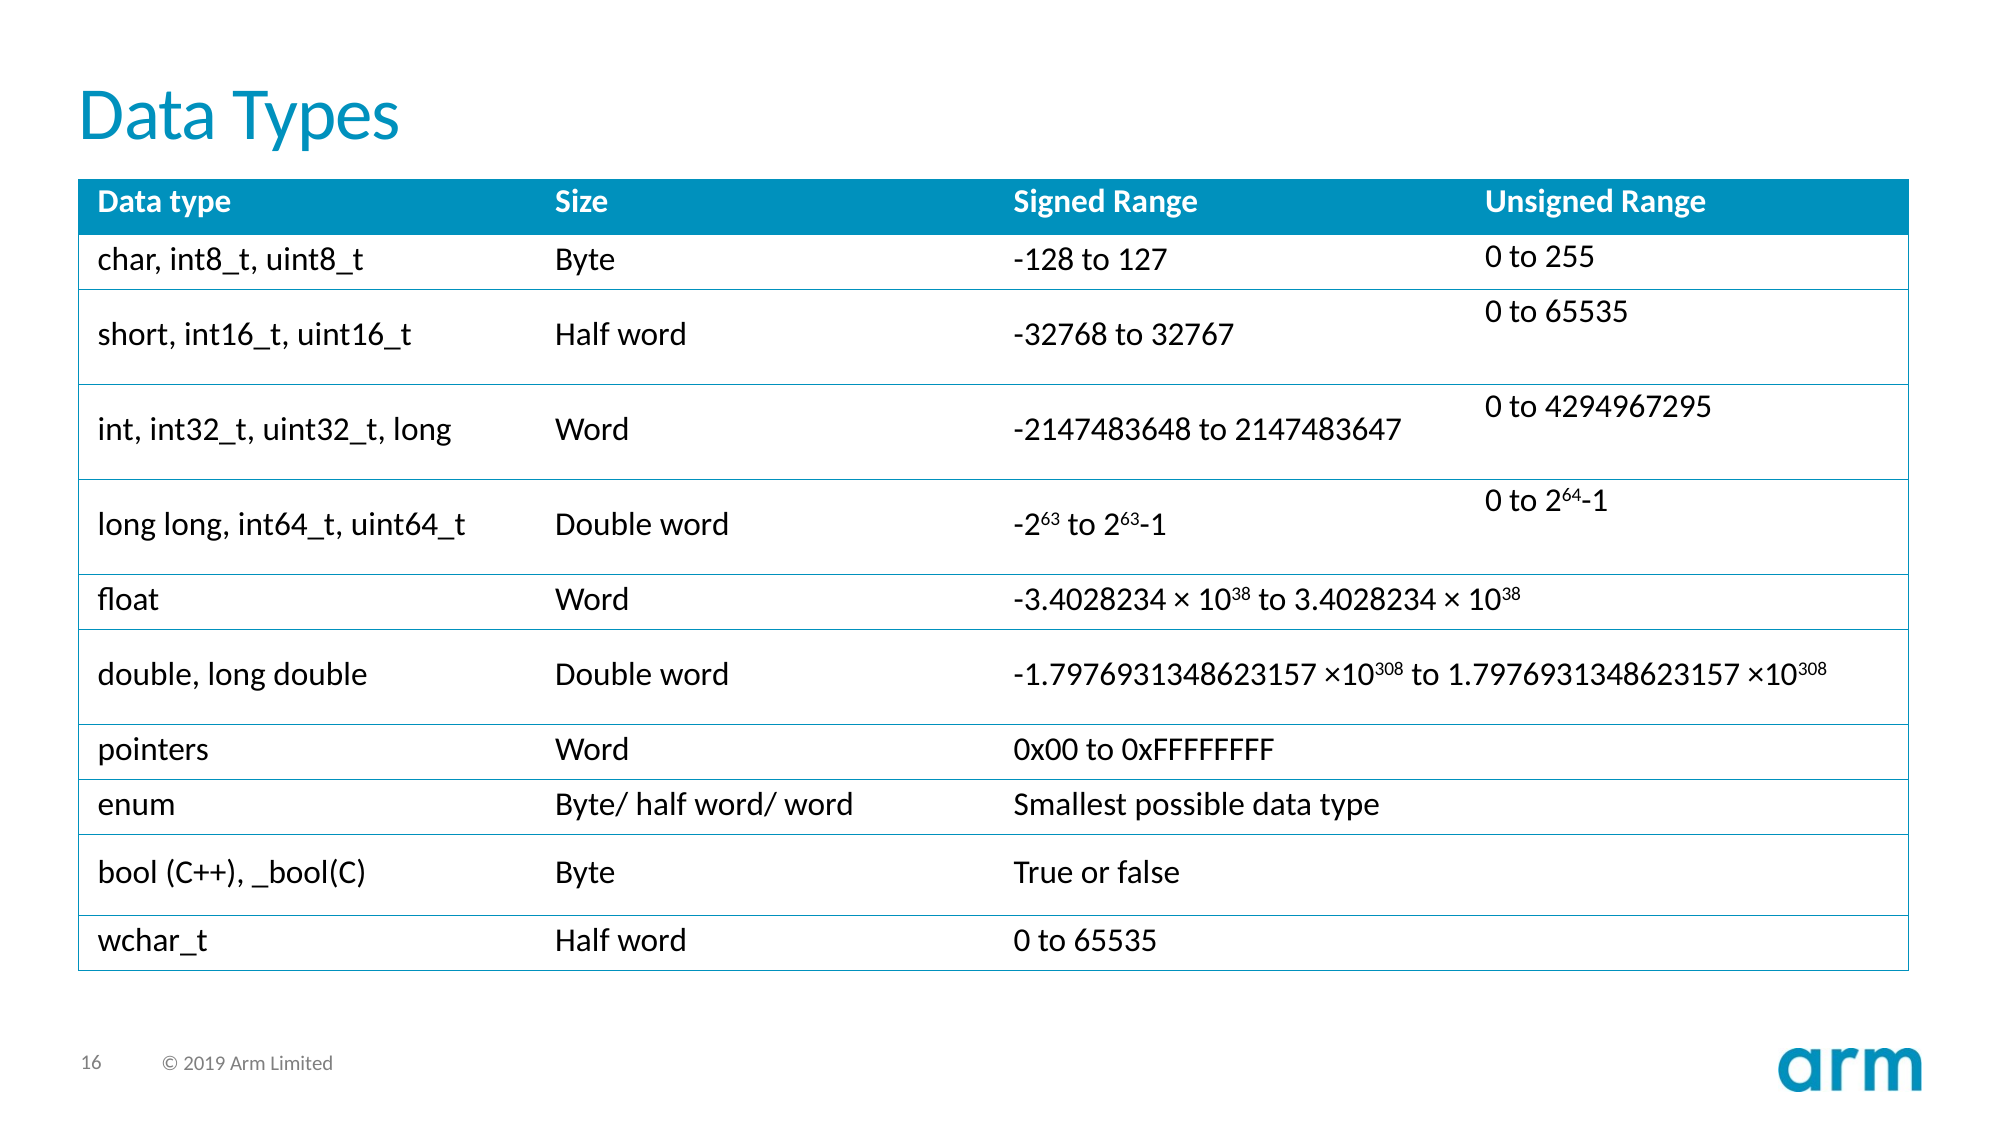

# Data Types
| Data type | Size | Signed Range | Unsigned Range |
| --- | --- | --- | --- |
| char, int8\_t, uint8\_t | Byte | -128 to 127 | 0 to 255 |
| short, int16\_t, uint16\_t | Half word | -32768 to 32767 | 0 to 65535 |
| int, int32\_t, uint32\_t, long | Word | -2147483648 to 2147483647 | 0 to 4294967295 |
| long long, int64\_t, uint64\_t | Double word | -263 to 263-1 | 0 to 264-1 |
| float | Word | -3.4028234 × 1038 to 3.4028234 × 1038 |  |
| double, long double | Double word | -1.7976931348623157 ×10308 to 1.7976931348623157 ×10308 |  |
| pointers | Word | 0x00 to 0xFFFFFFFF |  |
| enum | Byte/ half word/ word | Smallest possible data type |  |
| bool (C++), \_bool(C) | Byte | True or false |  |
| wchar\_t | Half word | 0 to 65535 |  |